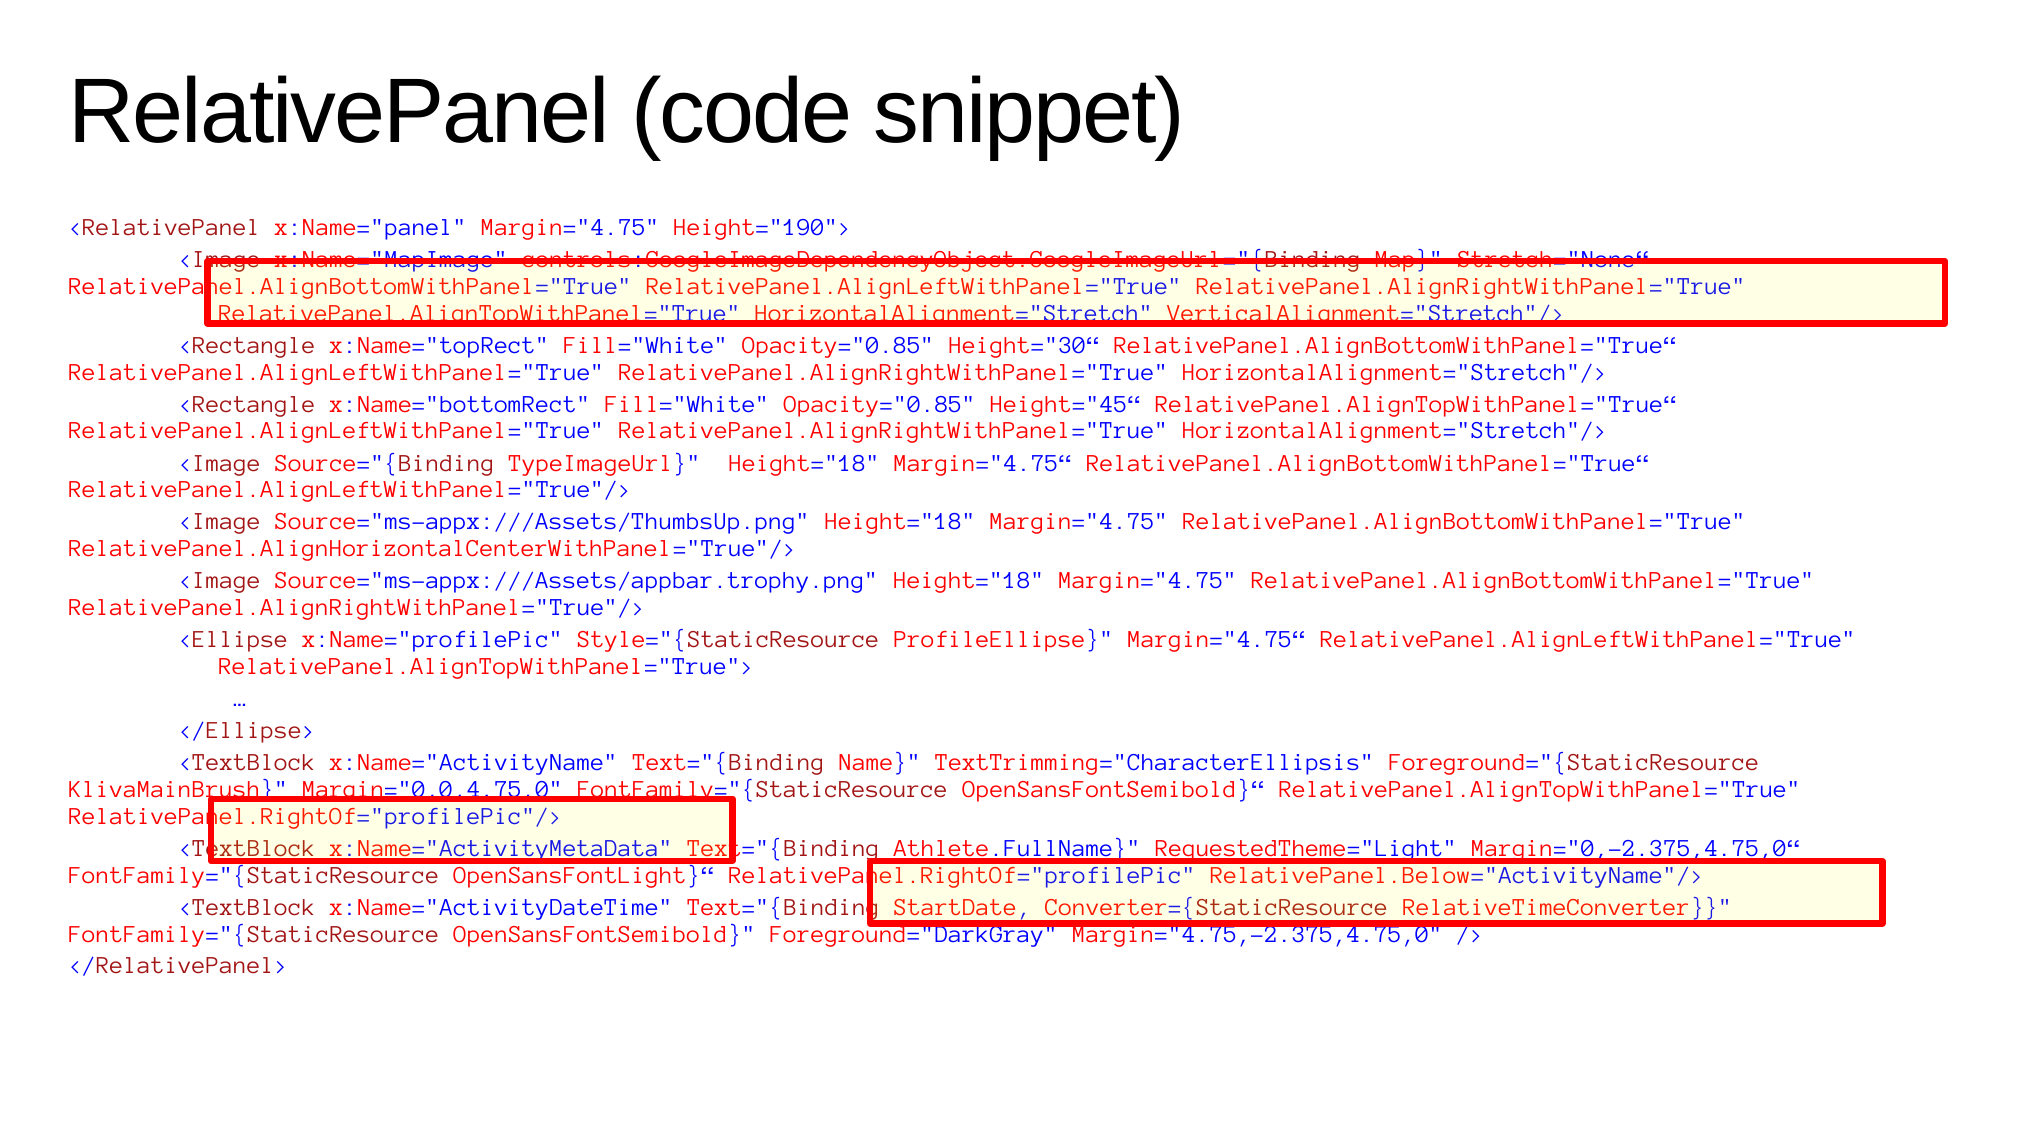

# RelativePanel (code snippet)
<RelativePanel x:Name="panel" Margin="4.75" Height="190">
        <Image x:Name="MapImage" controls:GoogleImageDependencyObject.GoogleImageUrl="{Binding Map}" Stretch="None“ 		RelativePanel.AlignBottomWithPanel="True" RelativePanel.AlignLeftWithPanel="True" RelativePanel.AlignRightWithPanel="True" 		RelativePanel.AlignTopWithPanel="True" HorizontalAlignment="Stretch" VerticalAlignment="Stretch"/>
        <Rectangle x:Name="topRect" Fill="White" Opacity="0.85" Height="30“ RelativePanel.AlignBottomWithPanel="True“ 	RelativePanel.AlignLeftWithPanel="True" RelativePanel.AlignRightWithPanel="True" HorizontalAlignment="Stretch"/>
        <Rectangle x:Name="bottomRect" Fill="White" Opacity="0.85" Height="45“ RelativePanel.AlignTopWithPanel="True“ 	RelativePanel.AlignLeftWithPanel="True" RelativePanel.AlignRightWithPanel="True" HorizontalAlignment="Stretch"/>
        <Image Source="{Binding TypeImageUrl}"  Height="18" Margin="4.75“ RelativePanel.AlignBottomWithPanel="True“ 	RelativePanel.AlignLeftWithPanel="True"/>
        <Image Source="ms-appx:///Assets/ThumbsUp.png" Height="18" Margin="4.75" RelativePanel.AlignBottomWithPanel="True" 	RelativePanel.AlignHorizontalCenterWithPanel="True"/>
        <Image Source="ms-appx:///Assets/appbar.trophy.png" Height="18" Margin="4.75" RelativePanel.AlignBottomWithPanel="True" 	RelativePanel.AlignRightWithPanel="True"/>
        <Ellipse x:Name="profilePic" Style="{StaticResource ProfileEllipse}" Margin="4.75“ RelativePanel.AlignLeftWithPanel="True" 	RelativePanel.AlignTopWithPanel="True">
            …
        </Ellipse>
        <TextBlock x:Name="ActivityName" Text="{Binding Name}" TextTrimming="CharacterEllipsis" Foreground="{StaticResource 	KlivaMainBrush}" Margin="0,0,4.75,0" FontFamily="{StaticResource OpenSansFontSemibold}“ RelativePanel.AlignTopWithPanel="True" 	RelativePanel.RightOf="profilePic"/>
        <TextBlock x:Name="ActivityMetaData" Text="{Binding Athlete.FullName}" RequestedTheme="Light" Margin="0,-2.375,4.75,0“ 	FontFamily="{StaticResource OpenSansFontLight}“ RelativePanel.RightOf="profilePic" RelativePanel.Below="ActivityName"/>
        <TextBlock x:Name="ActivityDateTime" Text="{Binding StartDate, Converter={StaticResource RelativeTimeConverter}}" 	FontFamily="{StaticResource OpenSansFontSemibold}" Foreground="DarkGray" Margin="4.75,-2.375,4.75,0" />
</RelativePanel>